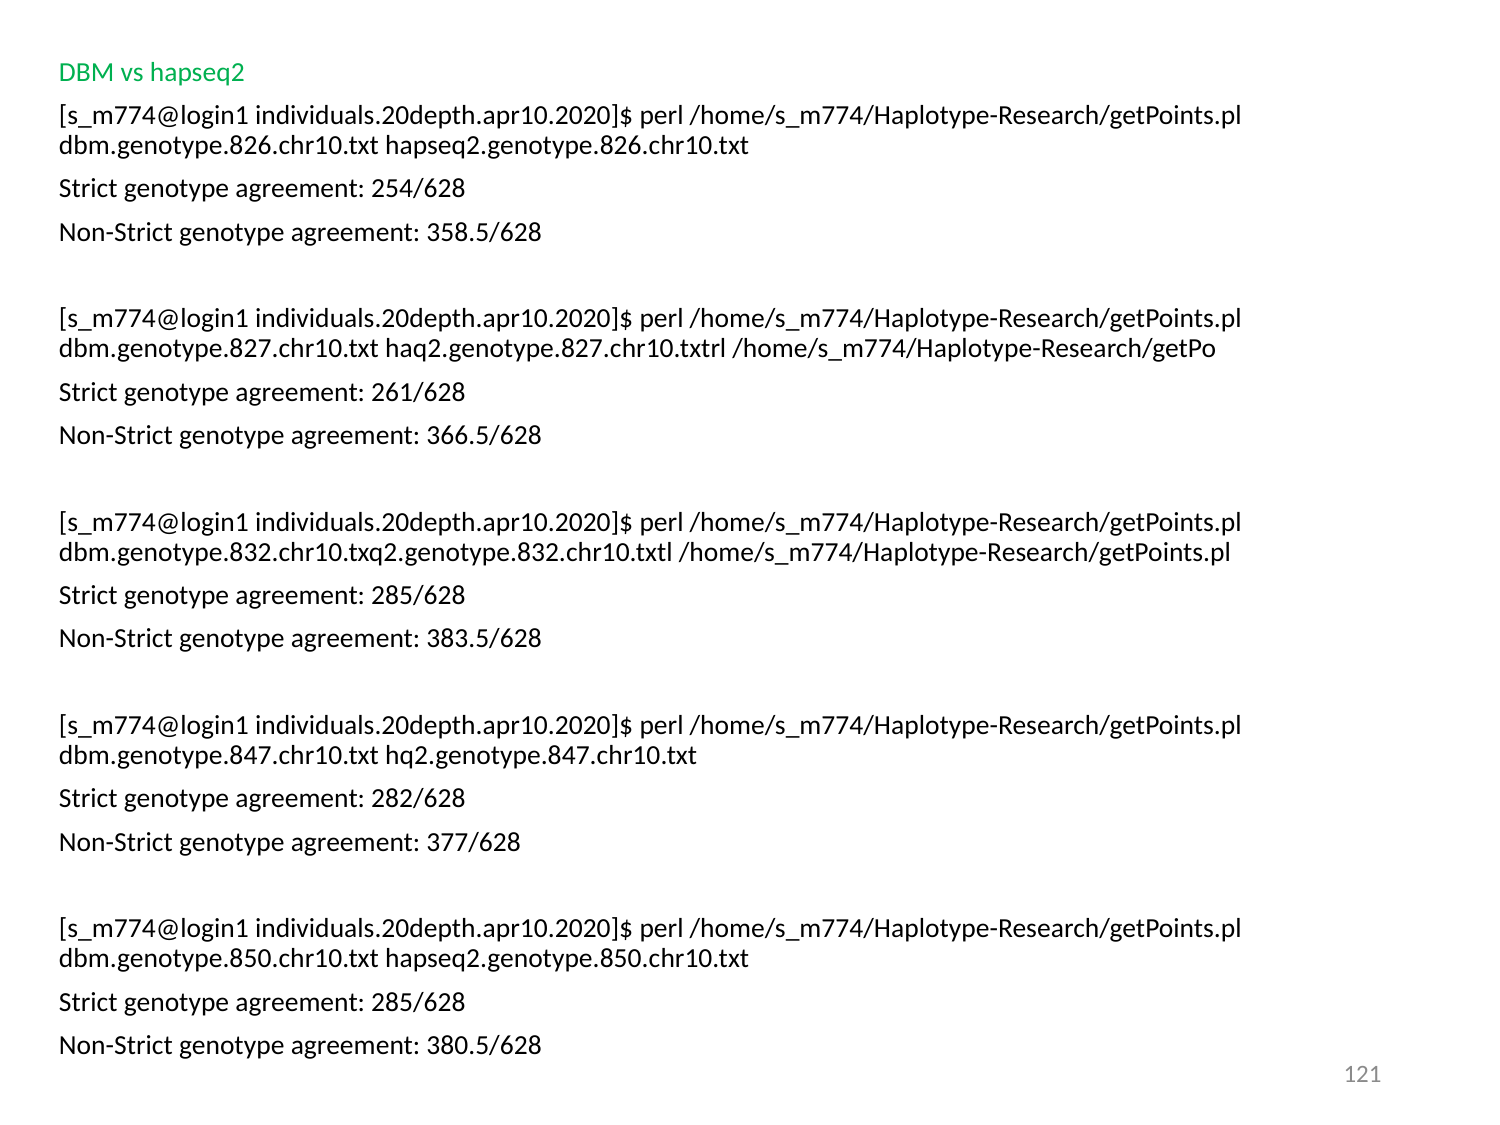

DBM vs hapseq2
[s_m774@login1 individuals.20depth.apr10.2020]$ perl /home/s_m774/Haplotype-Research/getPoints.pl dbm.genotype.826.chr10.txt hapseq2.genotype.826.chr10.txt
Strict genotype agreement: 254/628
Non-Strict genotype agreement: 358.5/628

[s_m774@login1 individuals.20depth.apr10.2020]$ perl /home/s_m774/Haplotype-Research/getPoints.pl dbm.genotype.827.chr10.txt haq2.genotype.827.chr10.txtrl /home/s_m774/Haplotype-Research/getPo
Strict genotype agreement: 261/628
Non-Strict genotype agreement: 366.5/628

[s_m774@login1 individuals.20depth.apr10.2020]$ perl /home/s_m774/Haplotype-Research/getPoints.pl dbm.genotype.832.chr10.txq2.genotype.832.chr10.txtl /home/s_m774/Haplotype-Research/getPoints.pl
Strict genotype agreement: 285/628
Non-Strict genotype agreement: 383.5/628

[s_m774@login1 individuals.20depth.apr10.2020]$ perl /home/s_m774/Haplotype-Research/getPoints.pl dbm.genotype.847.chr10.txt hq2.genotype.847.chr10.txt
Strict genotype agreement: 282/628
Non-Strict genotype agreement: 377/628

[s_m774@login1 individuals.20depth.apr10.2020]$ perl /home/s_m774/Haplotype-Research/getPoints.pl dbm.genotype.850.chr10.txt hapseq2.genotype.850.chr10.txt
Strict genotype agreement: 285/628
Non-Strict genotype agreement: 380.5/628

121